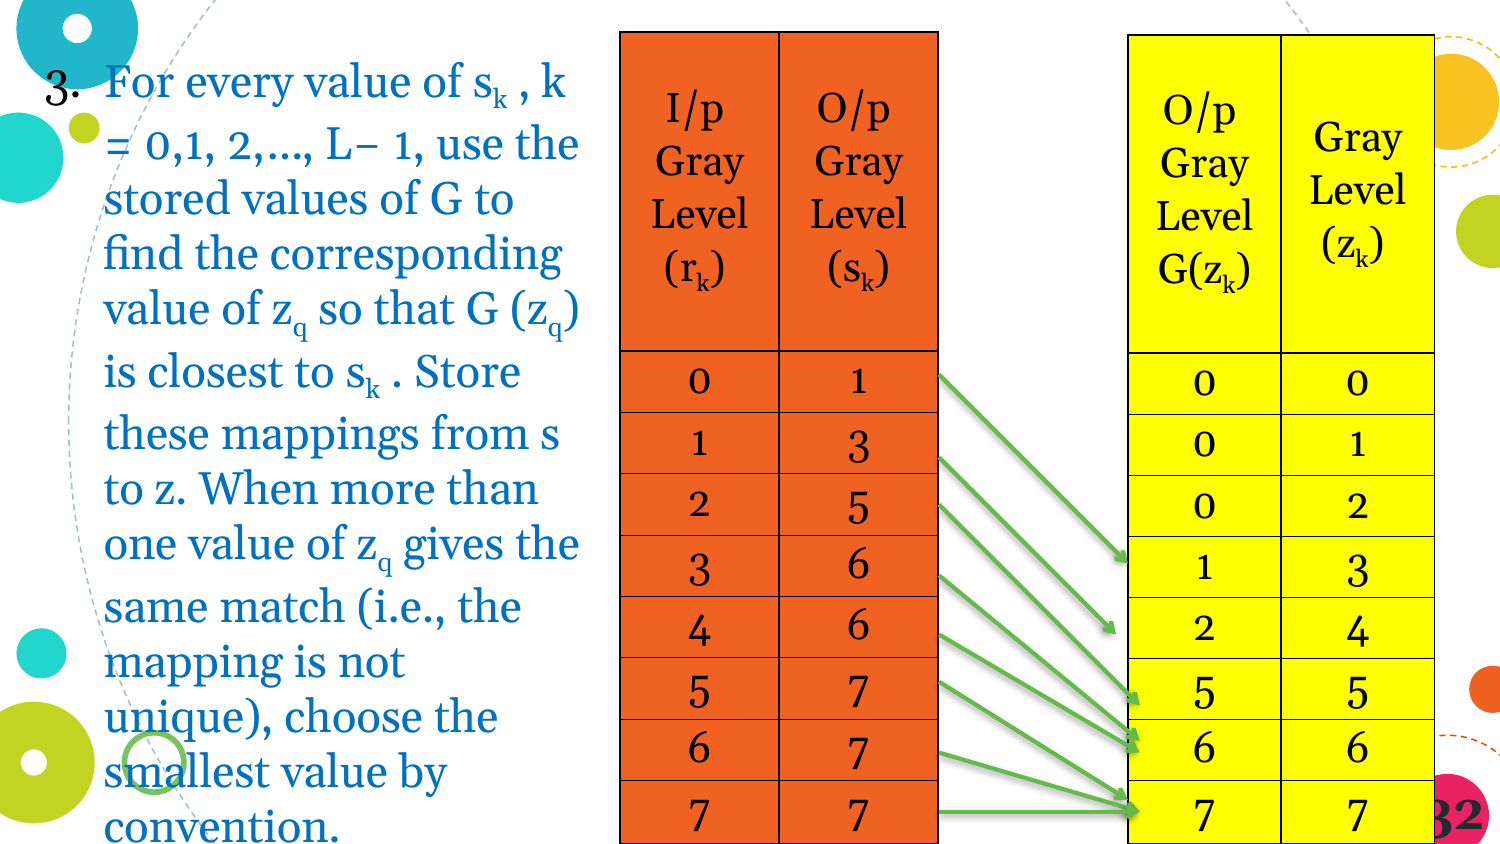

| I/p Gray Level (rk) | O/p Gray Level (sk) |
| --- | --- |
| 0 | 1 |
| 1 | 3 |
| 2 | 5 |
| 3 | 6 |
| 4 | 6 |
| 5 | 7 |
| 6 | 7 |
| 7 | 7 |
| O/p Gray Level G(zk) | Gray Level (zk) |
| --- | --- |
| 0 | 0 |
| 0 | 1 |
| 0 | 2 |
| 1 | 3 |
| 2 | 4 |
| 5 | 5 |
| 6 | 6 |
| 7 | 7 |
For every value of sk , k = 0,1, 2,…, L− 1, use the stored values of G to find the corresponding value of zq so that G (zq) is closest to sk . Store these mappings from s to z. When more than one value of zq gives the same match (i.e., the mapping is not unique), choose the smallest value by convention.
132